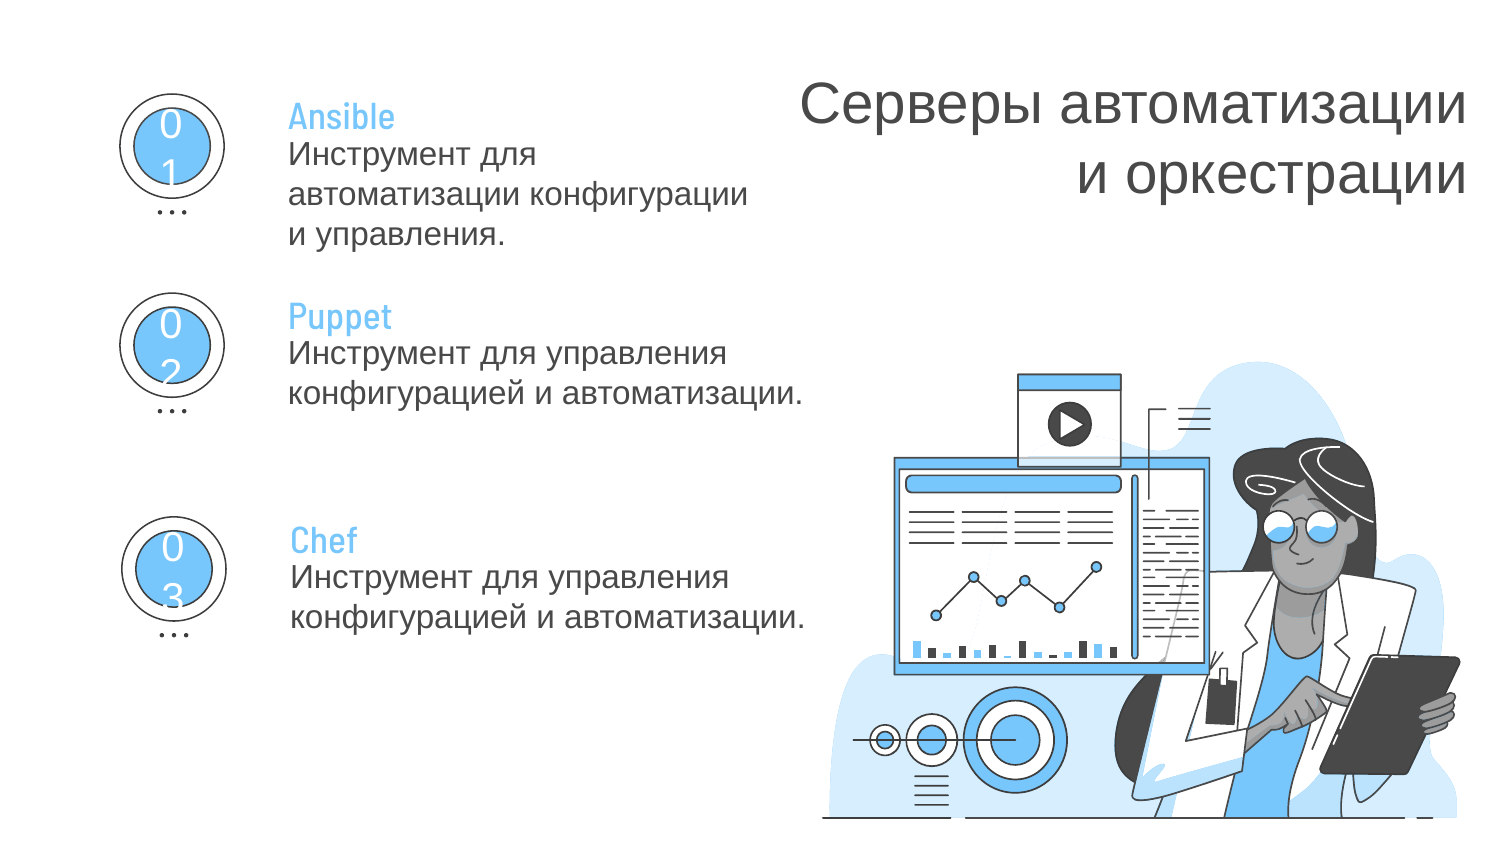

# Серверы автоматизации и оркестрации
Ansible

Инструмент для автоматизации конфигурации и управления.
01
Puppet

Инструмент для управления конфигурацией и автоматизации.
02

Chef

Инструмент для управления конфигурацией и автоматизации.
03
04